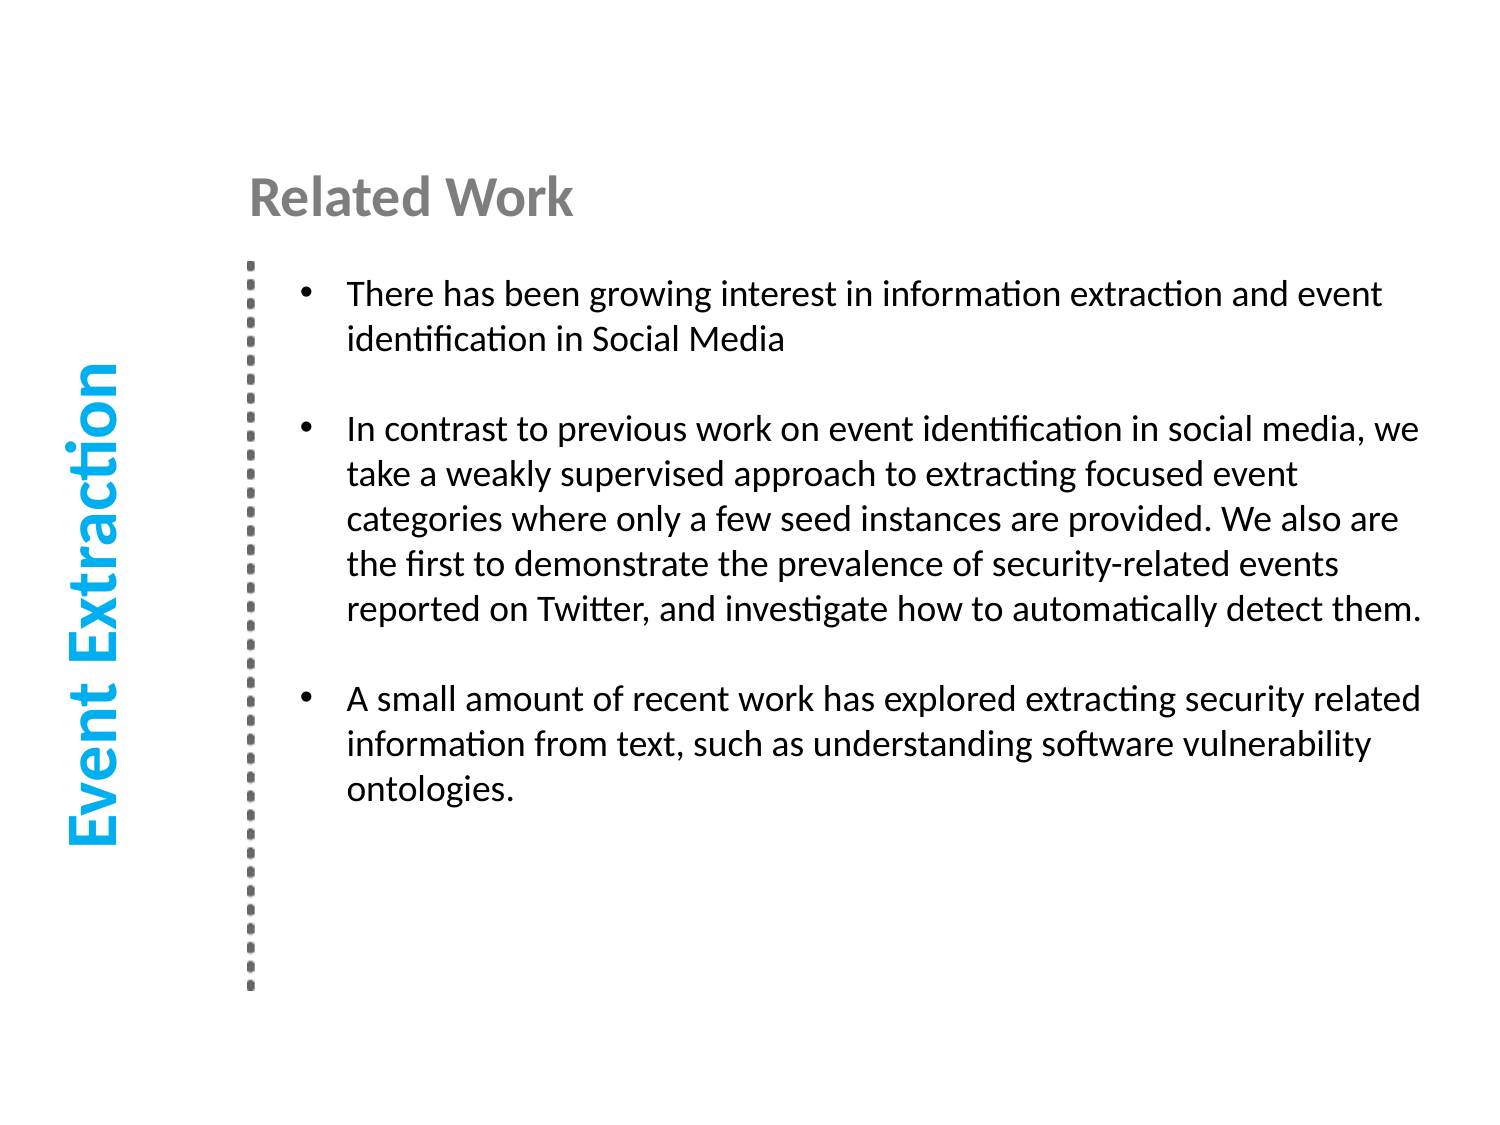

Related Work

There has been growing interest in information extraction and event identification in Social Media

In contrast to previous work on event identification in social media, we take a weakly supervised approach to extracting focused event categories where only a few seed instances are provided. We also are the first to demonstrate the prevalence of security-related events reported on Twitter, and investigate how to automatically detect them.

A small amount of recent work has explored extracting security related information from text, such as understanding software vulnerability ontologies.

Event Extraction